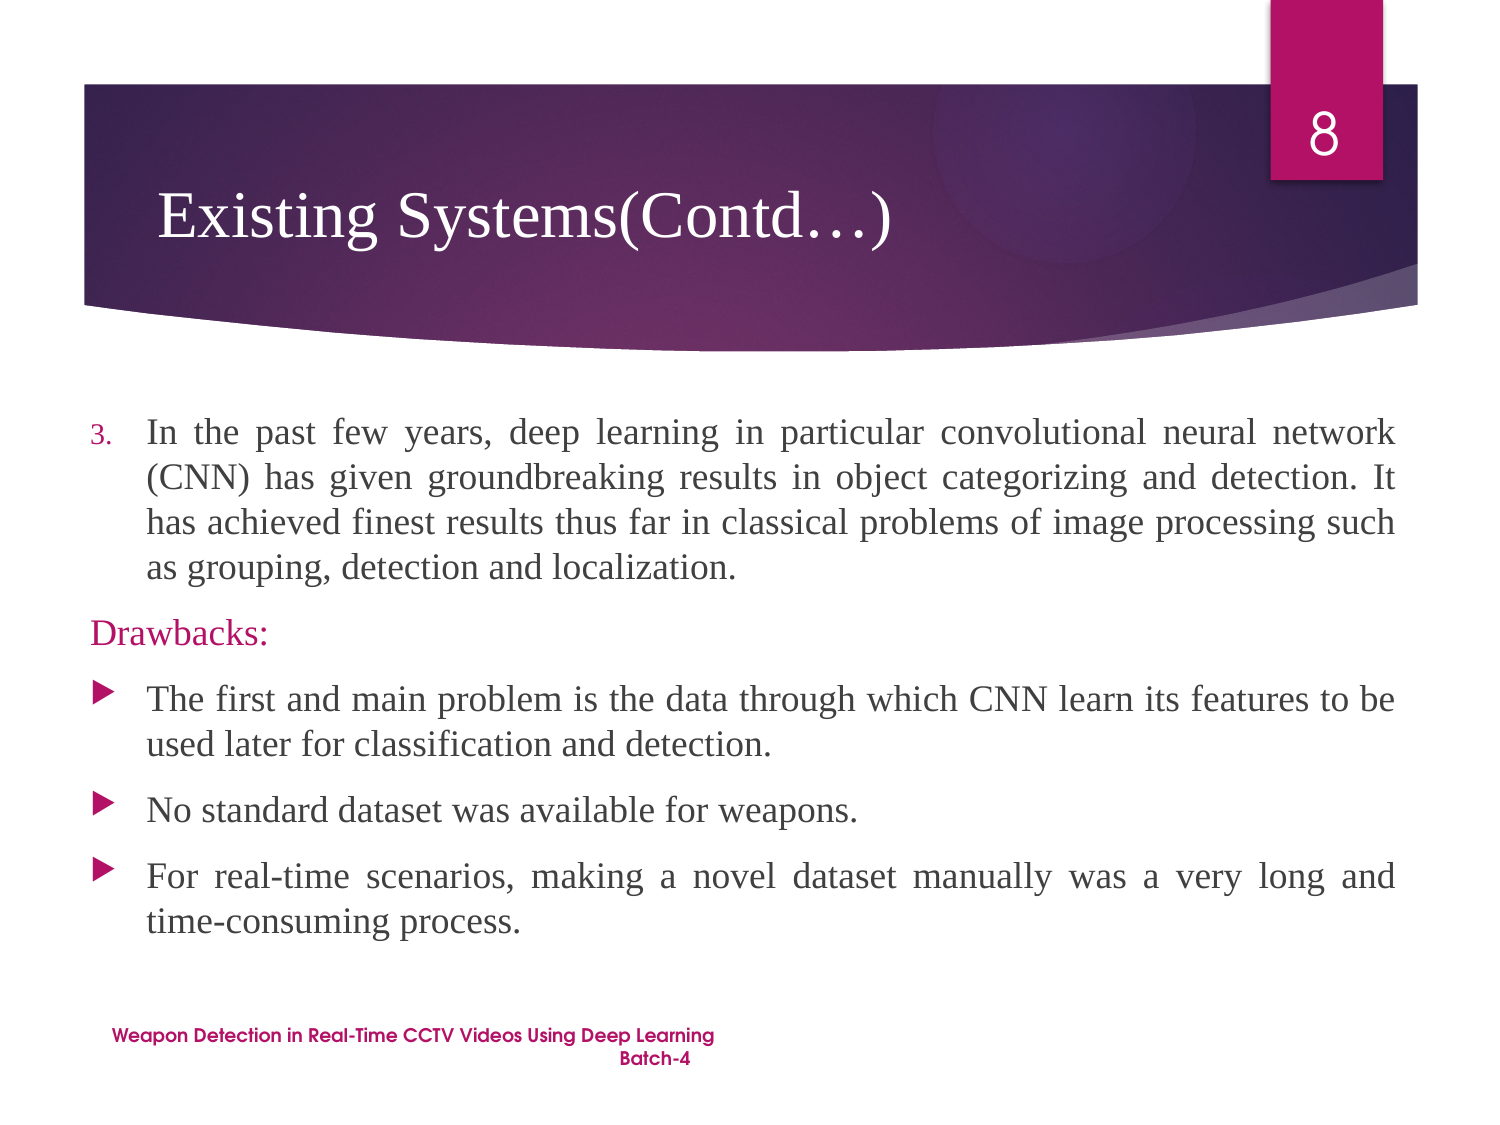

8
# Existing Systems(Contd…)
In the past few years, deep learning in particular convolutional neural network (CNN) has given groundbreaking results in object categorizing and detection. It has achieved finest results thus far in classical problems of image processing such as grouping, detection and localization.
Drawbacks:
The first and main problem is the data through which CNN learn its features to be used later for classification and detection.
No standard dataset was available for weapons.
For real-time scenarios, making a novel dataset manually was a very long and time-consuming process.
Weapon Detection in Real-Time CCTV Videos Using Deep Learning                  			    				           Batch-4